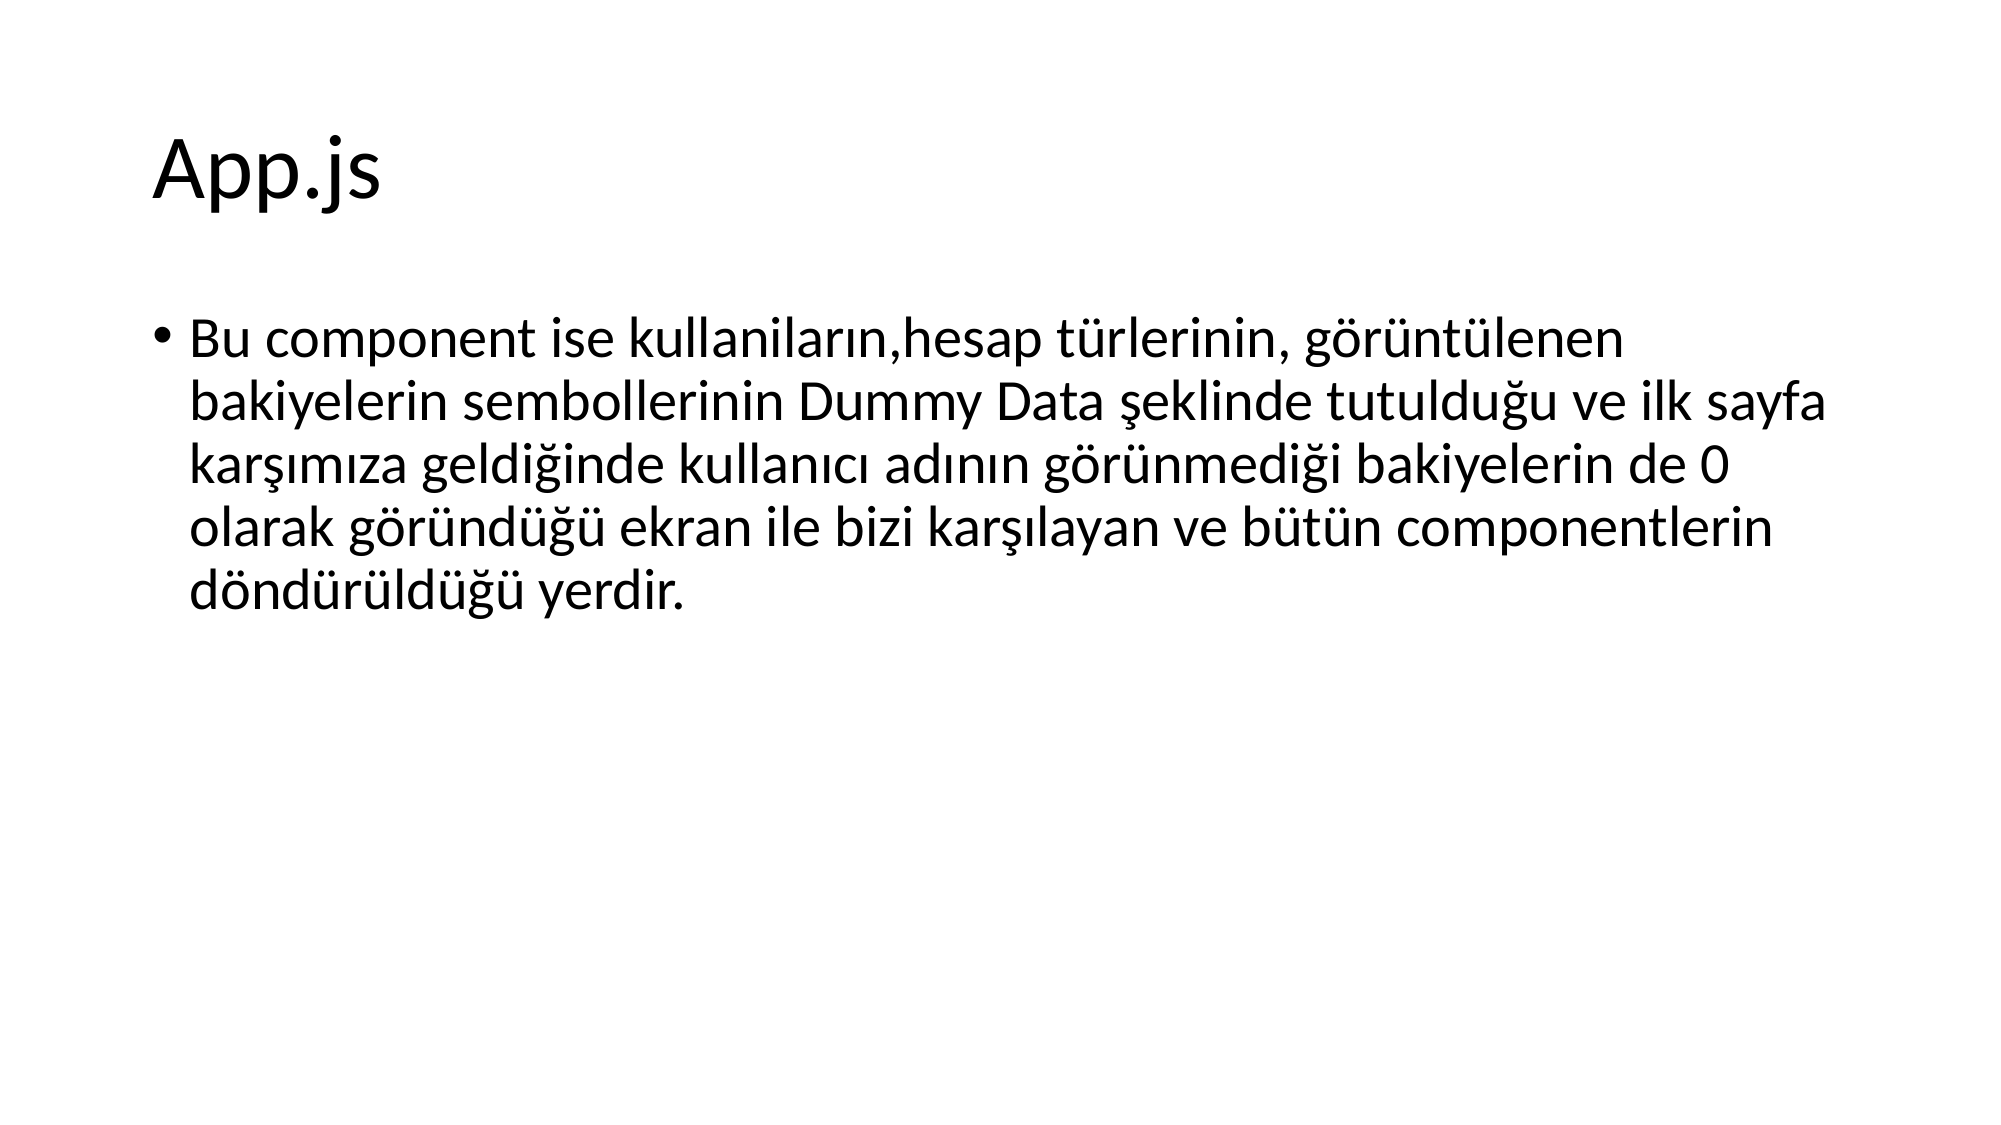

# App.js
Bu component ise kullaniların,hesap türlerinin, görüntülenen bakiyelerin sembollerinin Dummy Data şeklinde tutulduğu ve ilk sayfa karşımıza geldiğinde kullanıcı adının görünmediği bakiyelerin de 0 olarak göründüğü ekran ile bizi karşılayan ve bütün componentlerin döndürüldüğü yerdir.